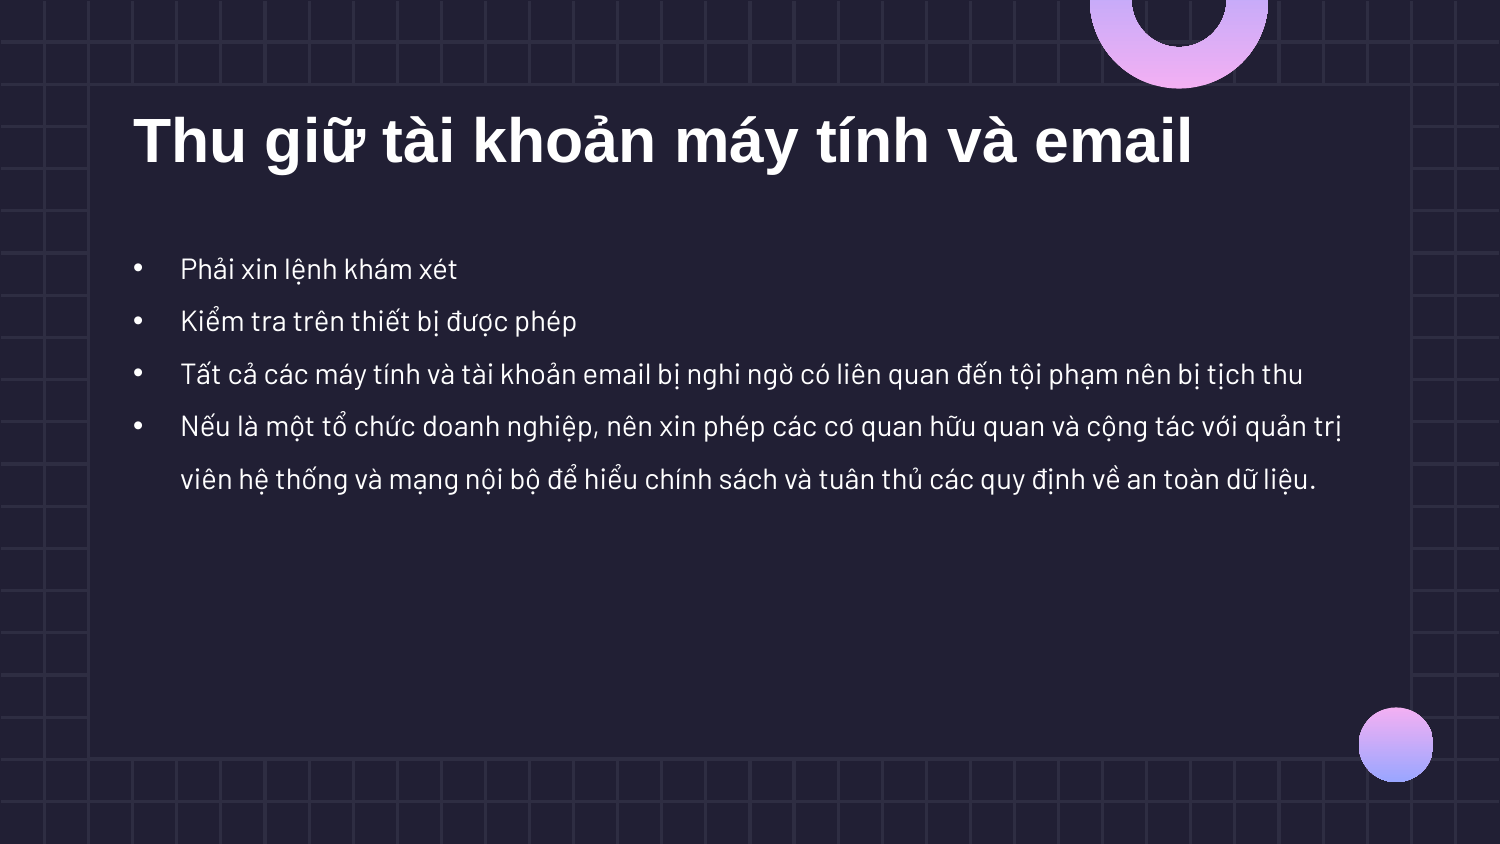

# Thu giữ tài khoản máy tính và email
Phải xin lệnh khám xét
Kiểm tra trên thiết bị được phép
Tất cả các máy tính và tài khoản email bị nghi ngờ có liên quan đến tội phạm nên bị tịch thu
Nếu là một tổ chức doanh nghiệp, nên xin phép các cơ quan hữu quan và cộng tác với quản trị viên hệ thống và mạng nội bộ để hiểu chính sách và tuân thủ các quy định về an toàn dữ liệu.